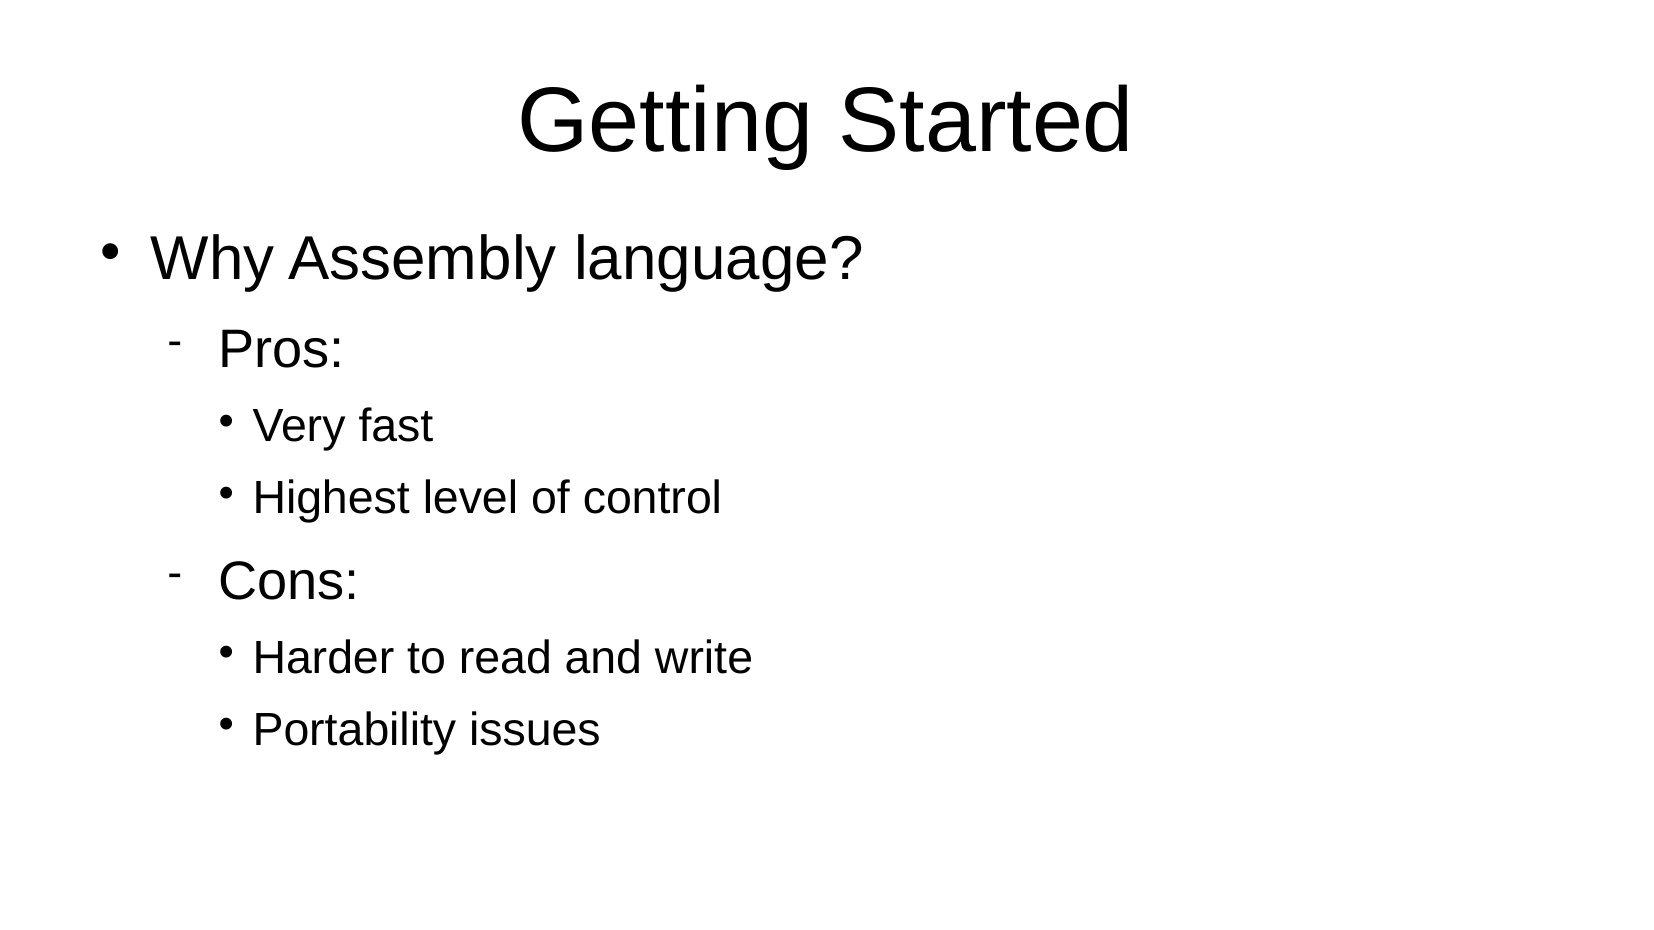

Getting Started
Why Assembly language?
Pros:
Very fast
Highest level of control
Cons:
Harder to read and write
Portability issues